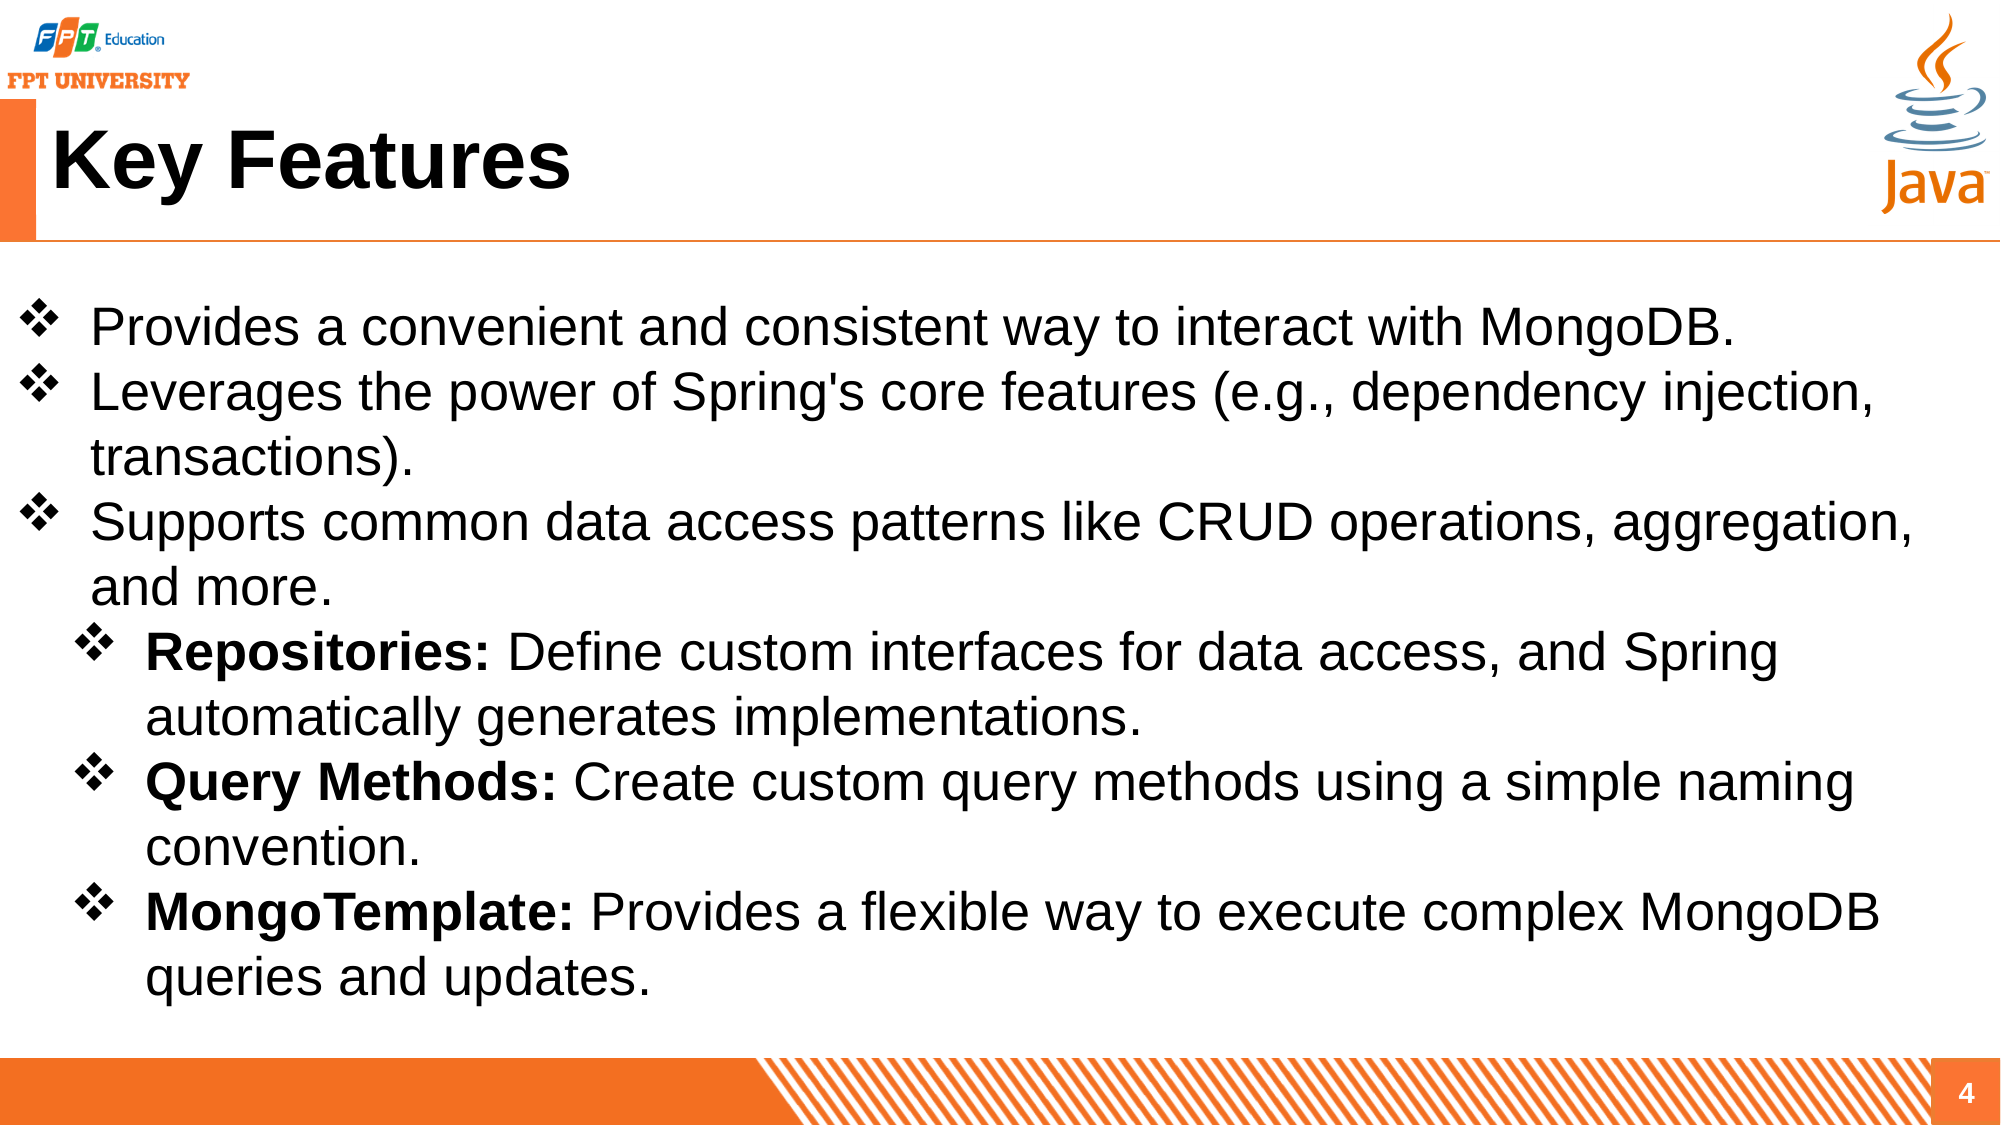

# Key Features

Provides a convenient and consistent way to interact with MongoDB.
Leverages the power of Spring's core features (e.g., dependency injection, transactions).
Supports common data access patterns like CRUD operations, aggregation, and more.
Repositories: Define custom interfaces for data access, and Spring automatically generates implementations.
Query Methods: Create custom query methods using a simple naming convention.
MongoTemplate: Provides a flexible way to execute complex MongoDB queries and updates.

4